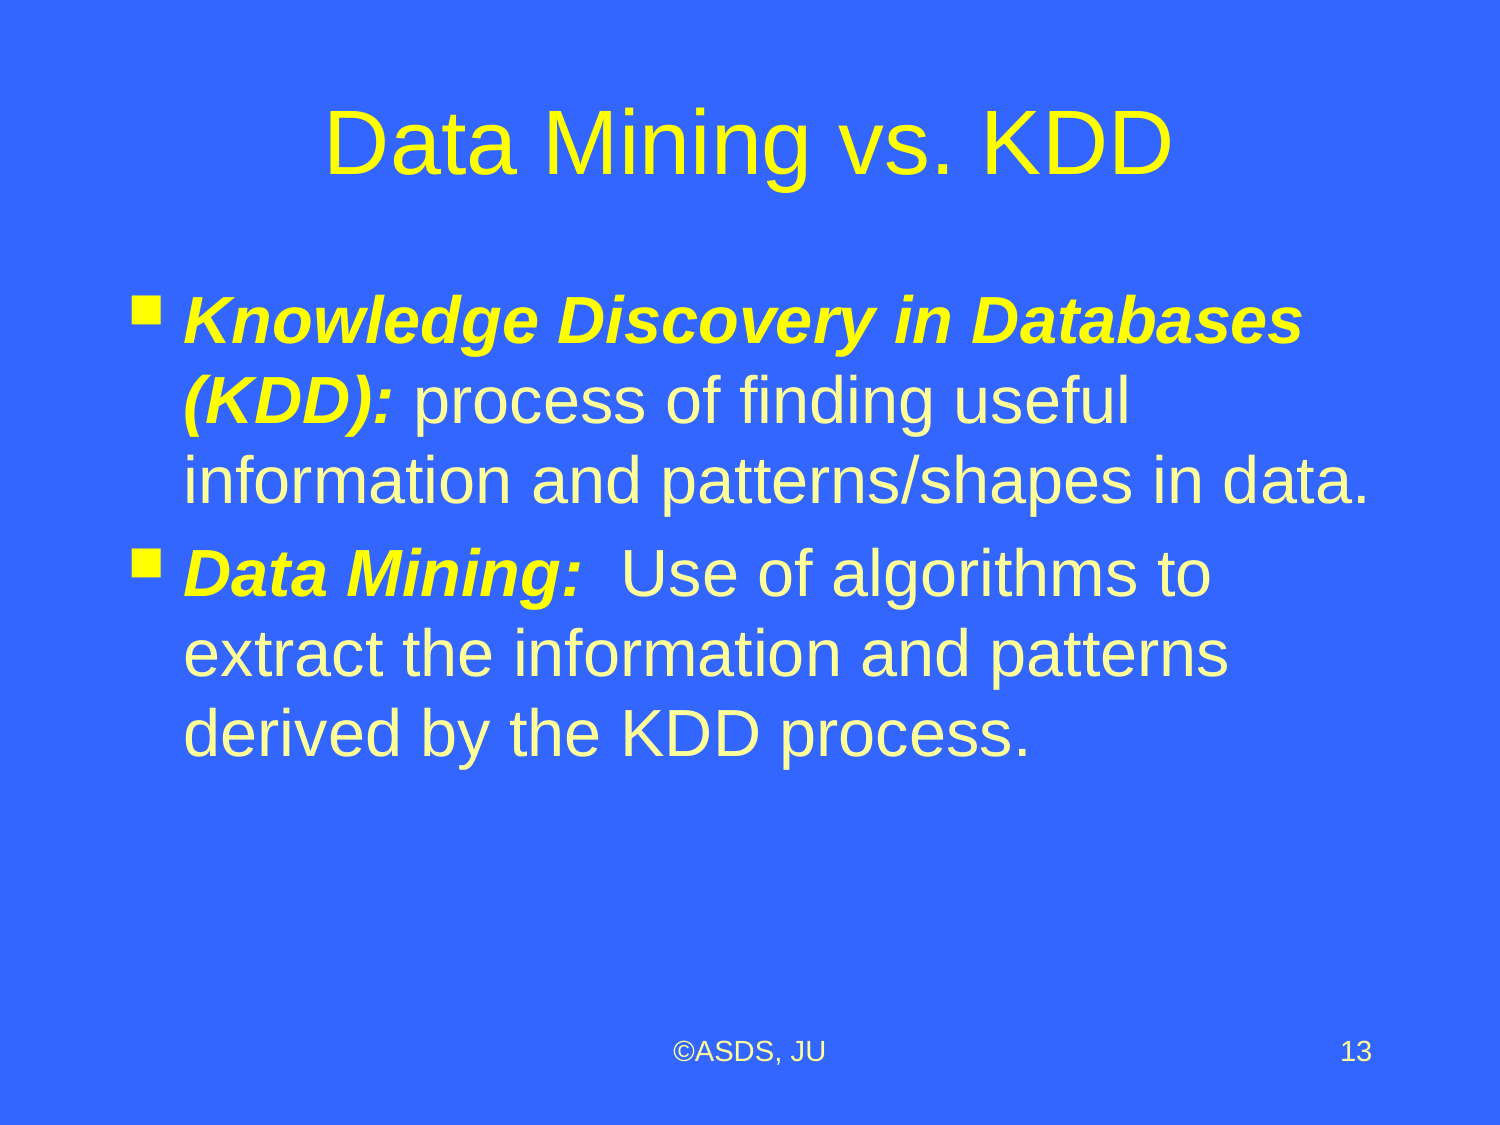

# Data Mining vs. KDD
Knowledge Discovery in Databases (KDD): process of finding useful information and patterns/shapes in data.
Data Mining:  Use of algorithms to extract the information and patterns derived by the KDD process.
©ASDS, JU
13